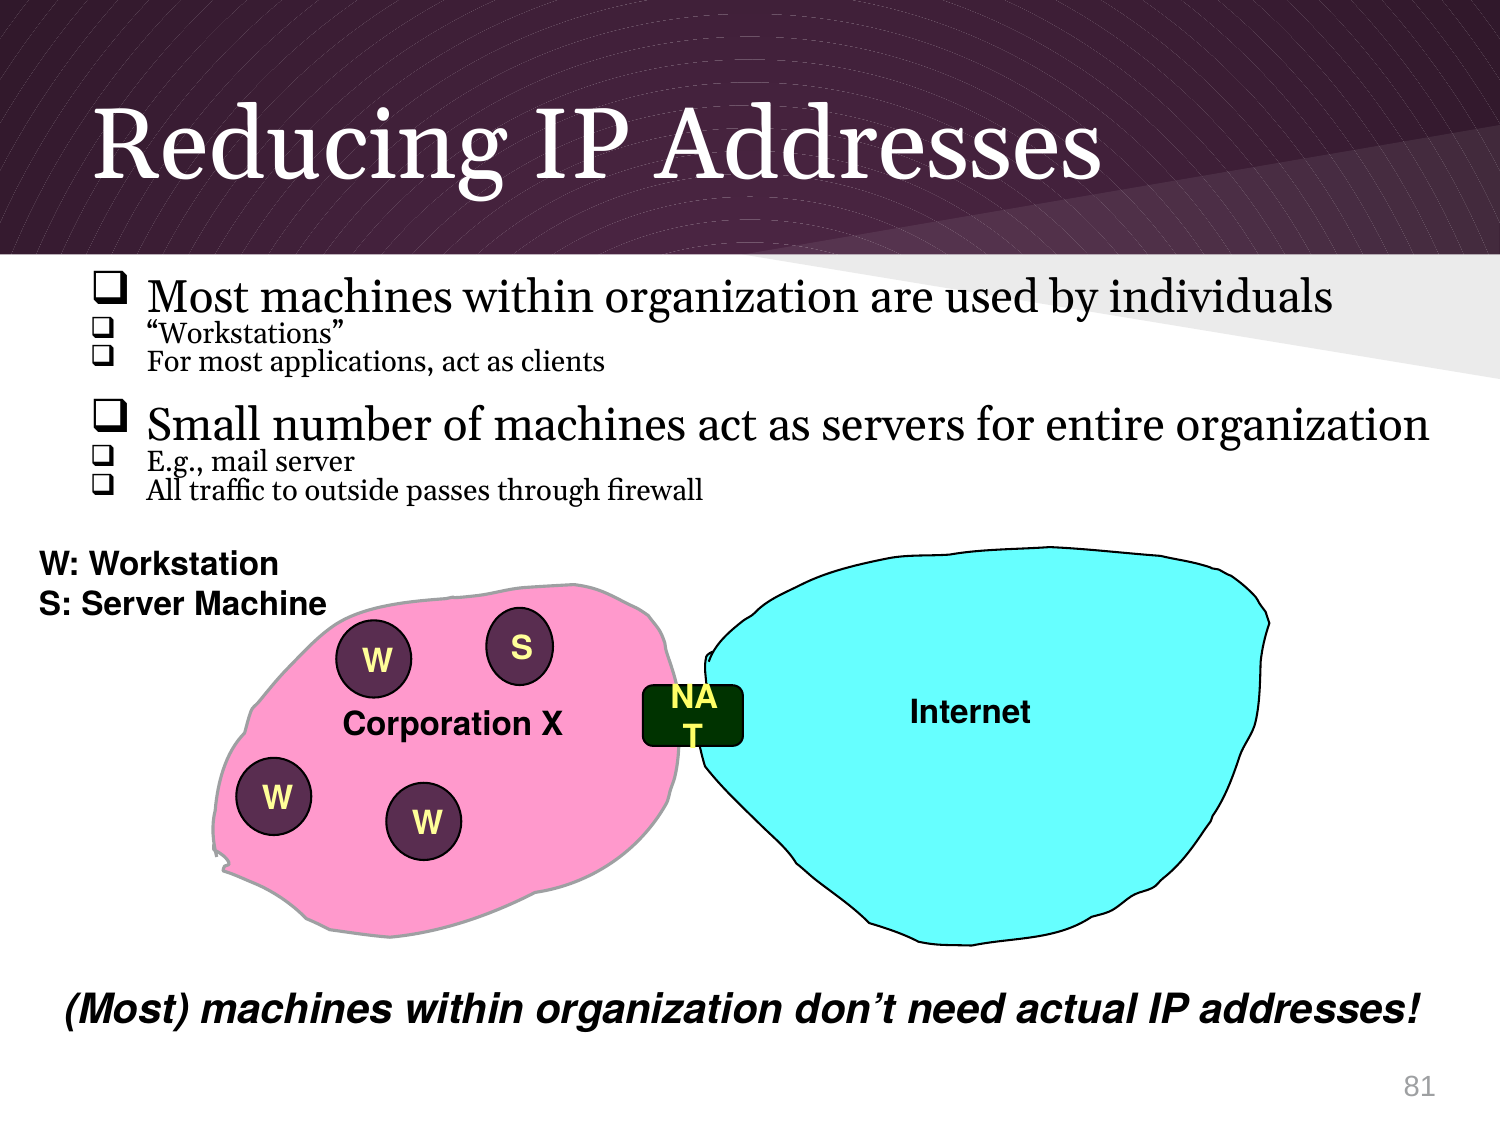

# Reducing IP Addresses
Most machines within organization are used by individuals
“Workstations”
For most applications, act as clients

Small number of machines act as servers for entire organization
E.g., mail server
All traffic to outside passes through firewall
W: Workstation
S: Server Machine

Internet

Corporation X
S
W
W
W
NAT
(Most) machines within organization don’t need actual IP addresses!
81